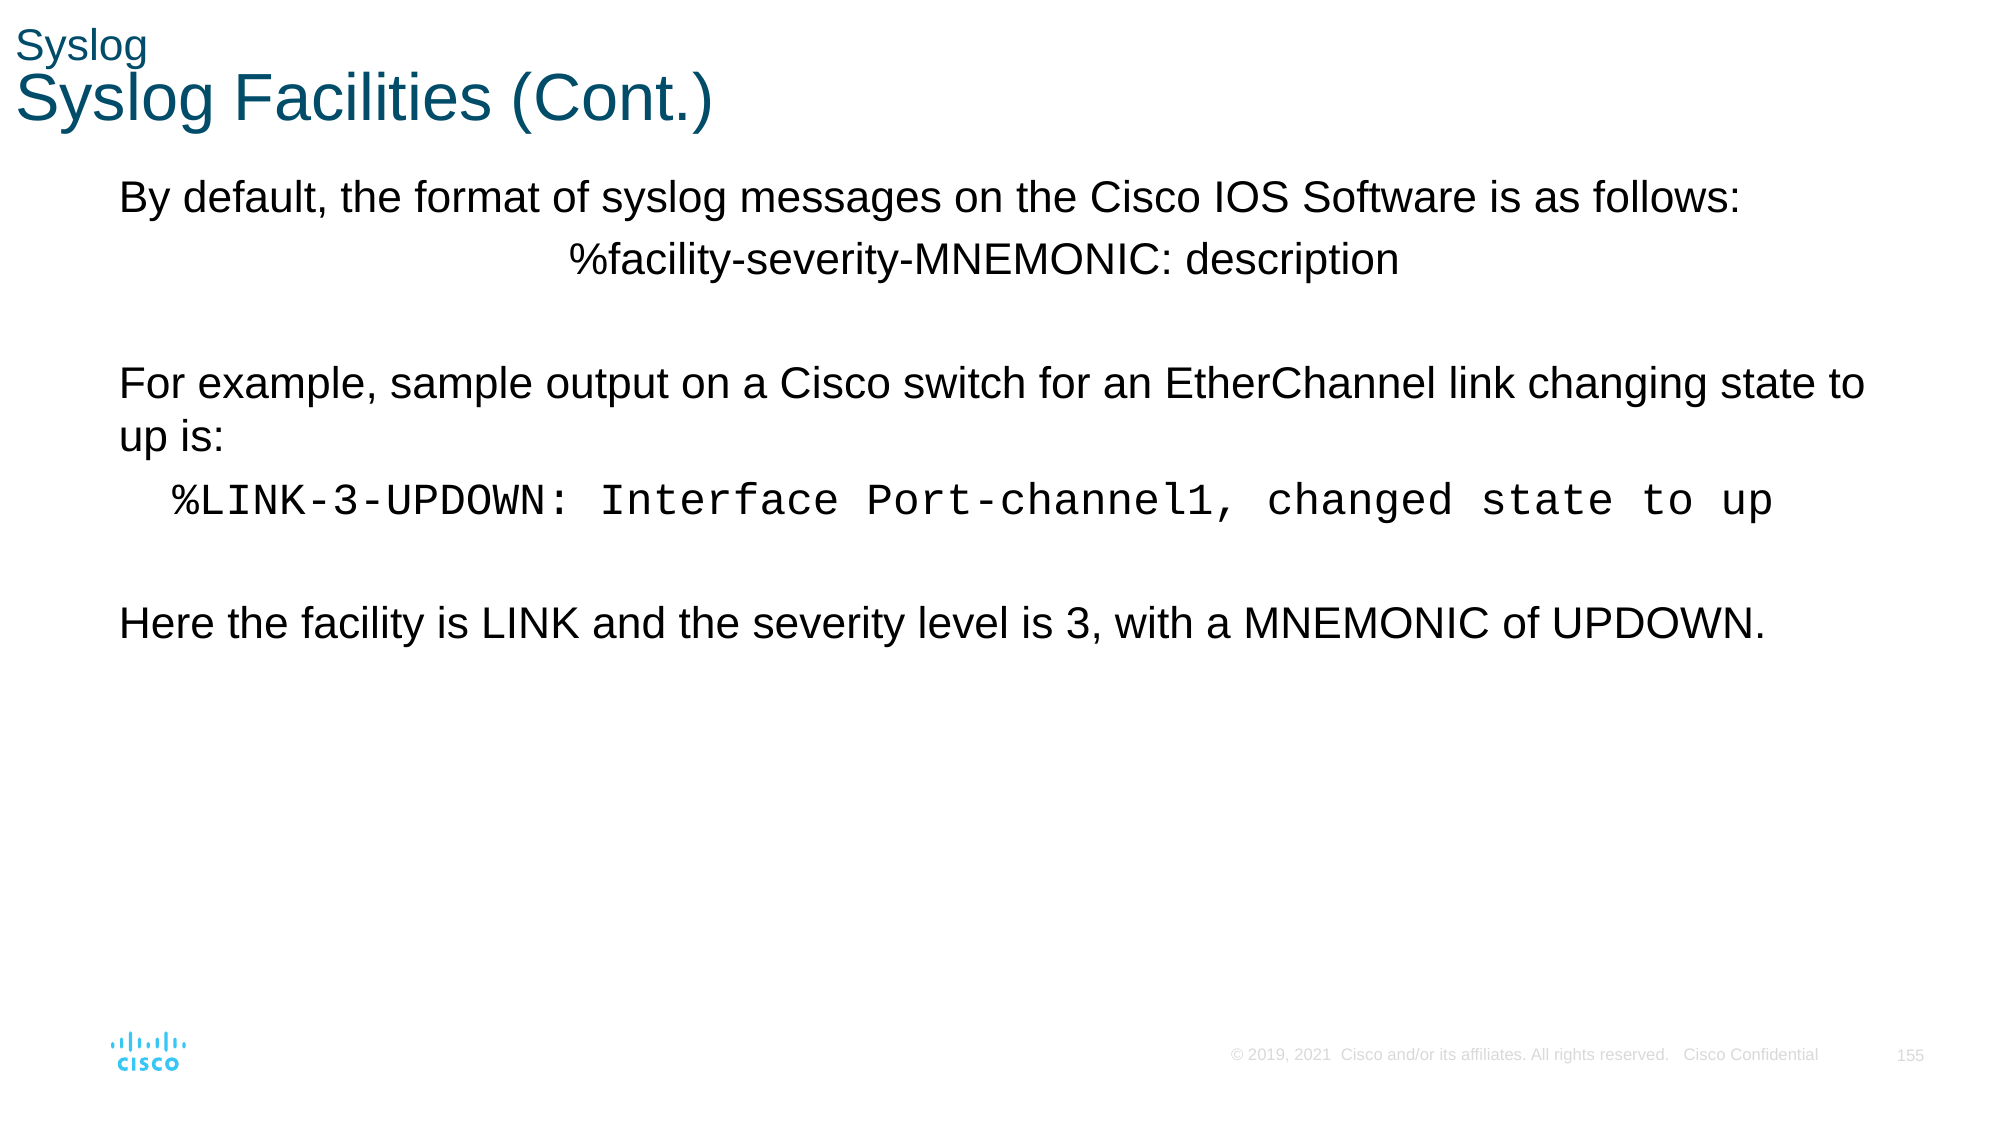

# Syslog Syslog Facilities (Cont.)
By default, the format of syslog messages on the Cisco IOS Software is as follows:
			%facility-severity-MNEMONIC: description

For example, sample output on a Cisco switch for an EtherChannel link changing state to up is:
  %LINK-3-UPDOWN: Interface Port-channel1, changed state to up

Here the facility is LINK and the severity level is 3, with a MNEMONIC of UPDOWN.